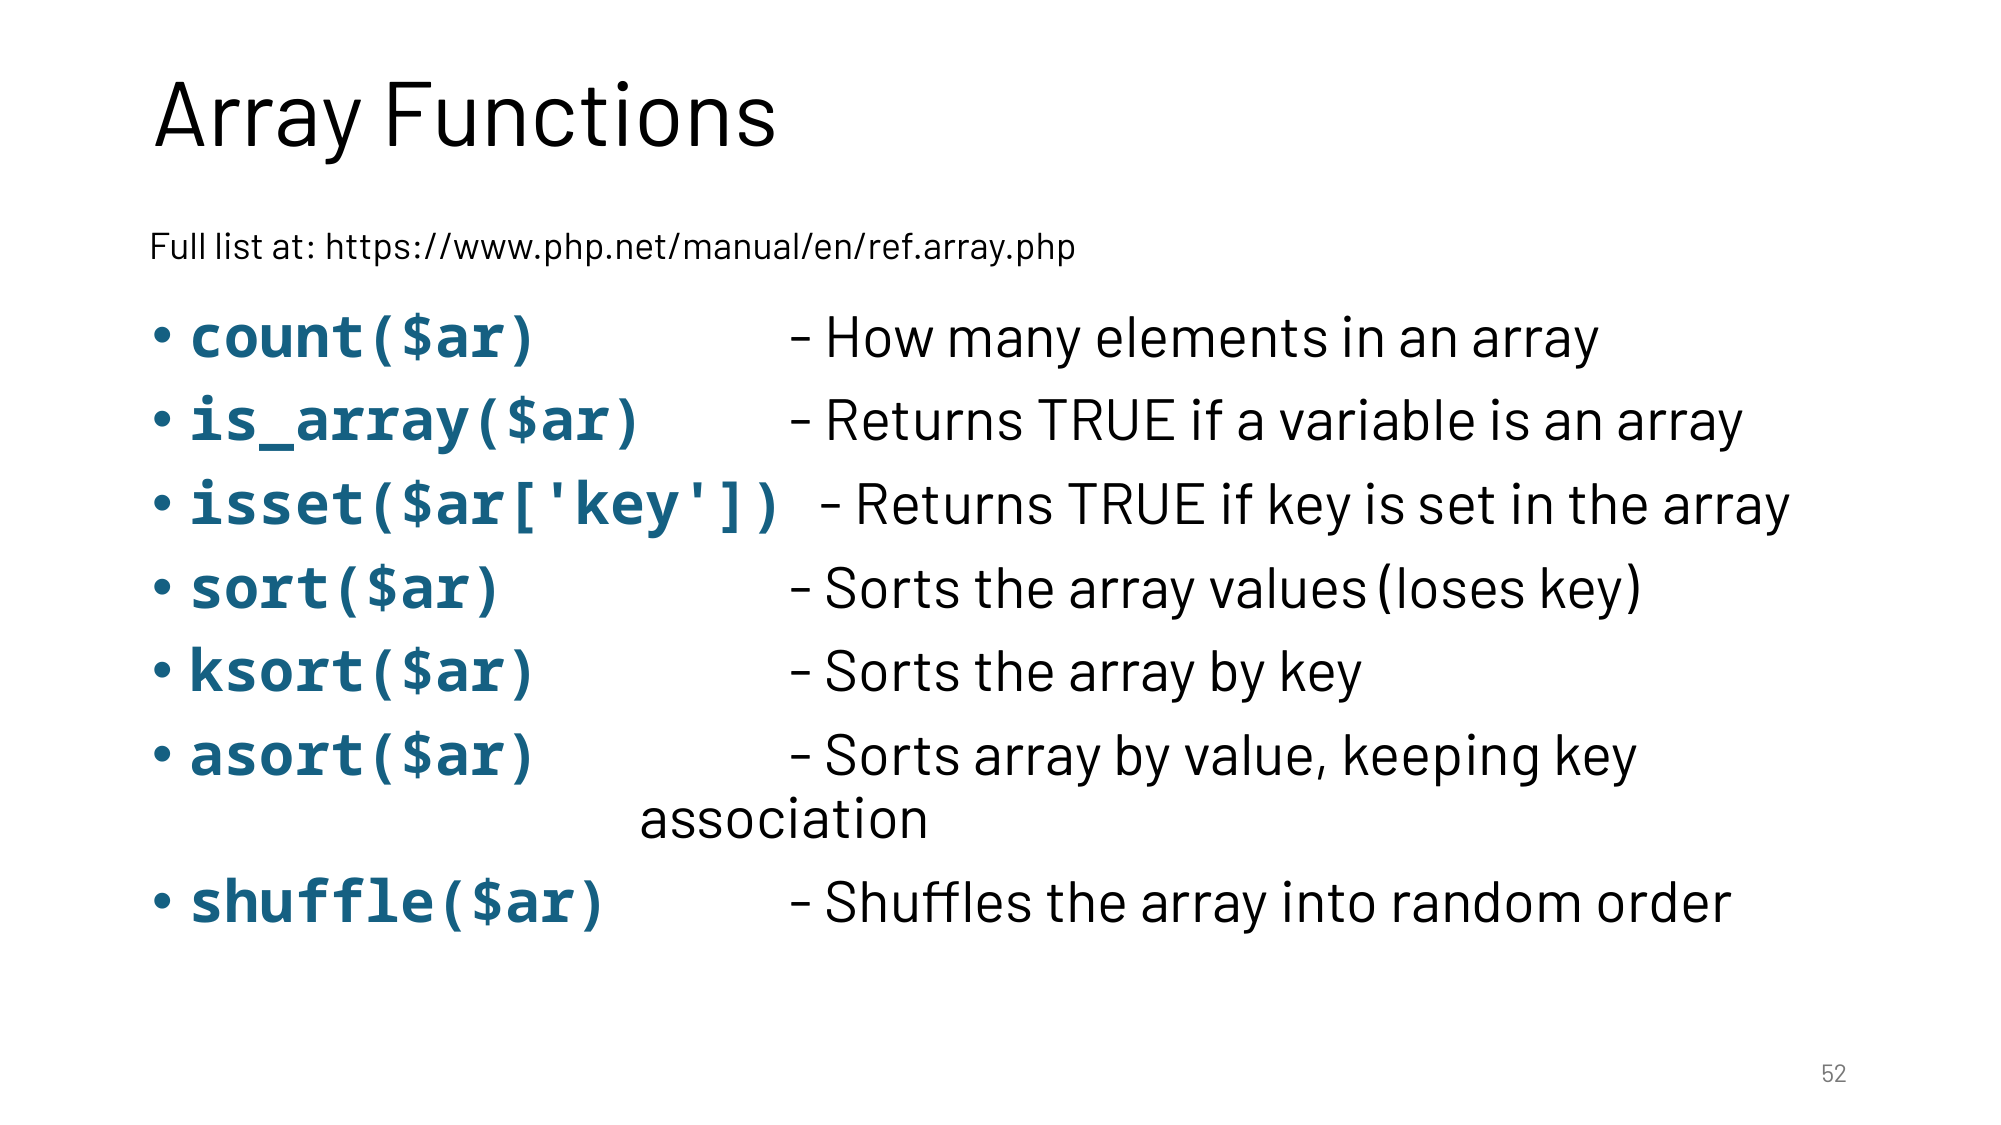

# Array Functions
Full list at: https://www.php.net/manual/en/ref.array.php
count($ar) 		- How many elements in an array
is_array($ar) 	- Returns TRUE if a variable is an array
isset($ar['key']) - Returns TRUE if key is set in the array
sort($ar) 		- Sorts the array values (loses key)
ksort($ar) 		- Sorts the array by key
asort($ar) 		- Sorts array by value, keeping key 					association
shuffle($ar) 	- Shuffles the array into random order
52